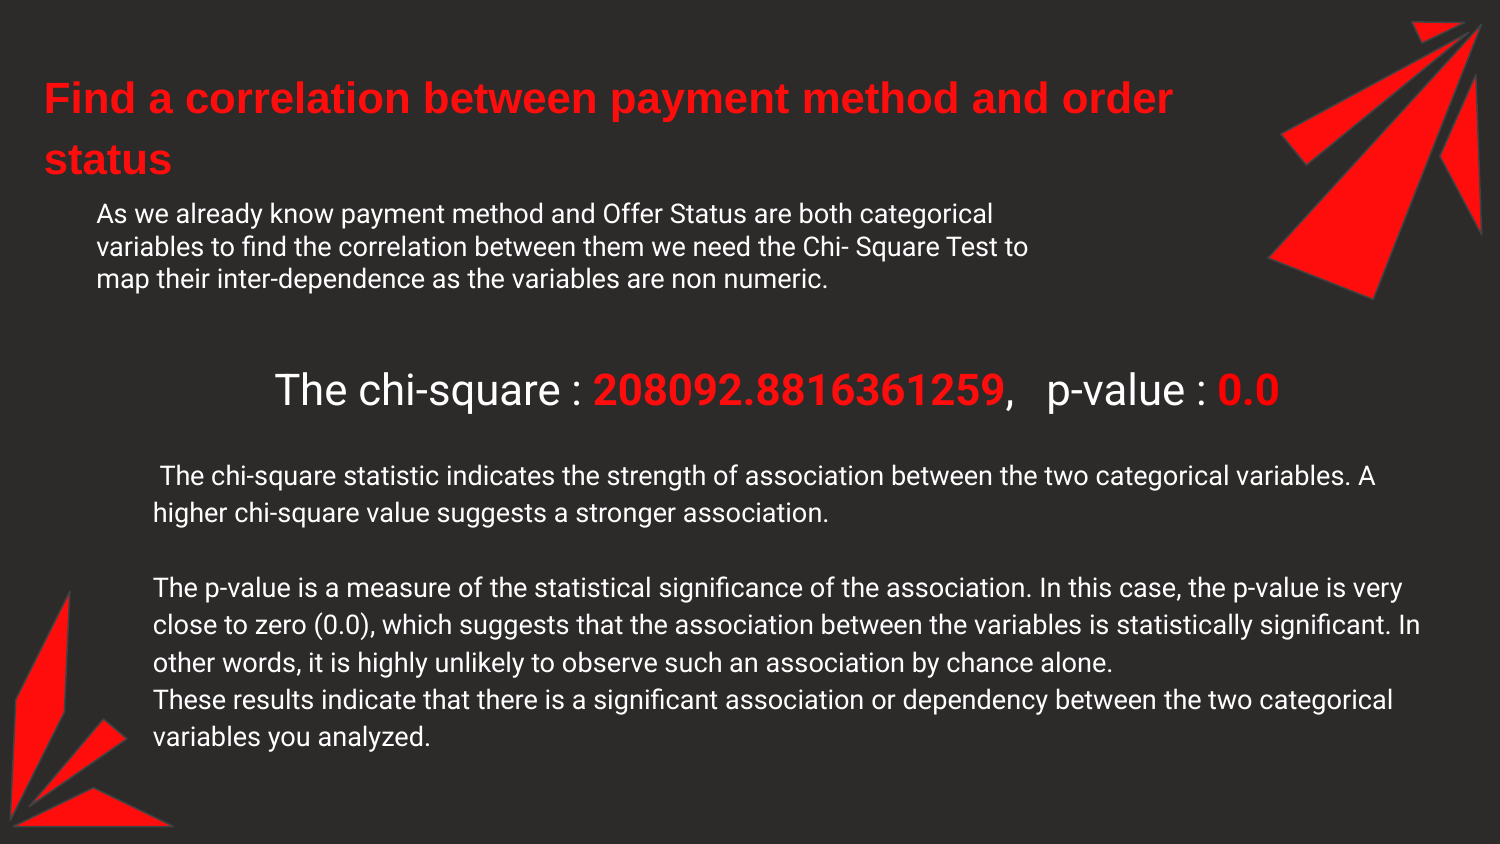

Find a correlation between payment method and order status

As we already know payment method and Offer Status are both categorical variables to find the correlation between them we need the Chi- Square Test to map their inter-dependence as the variables are non numeric.
The chi-square : 208092.8816361259,   p-value : 0.0
 The chi-square statistic indicates the strength of association between the two categorical variables. A higher chi-square value suggests a stronger association.

The p-value is a measure of the statistical significance of the association. In this case, the p-value is very close to zero (0.0), which suggests that the association between the variables is statistically significant. In other words, it is highly unlikely to observe such an association by chance alone.
These results indicate that there is a significant association or dependency between the two categorical variables you analyzed.